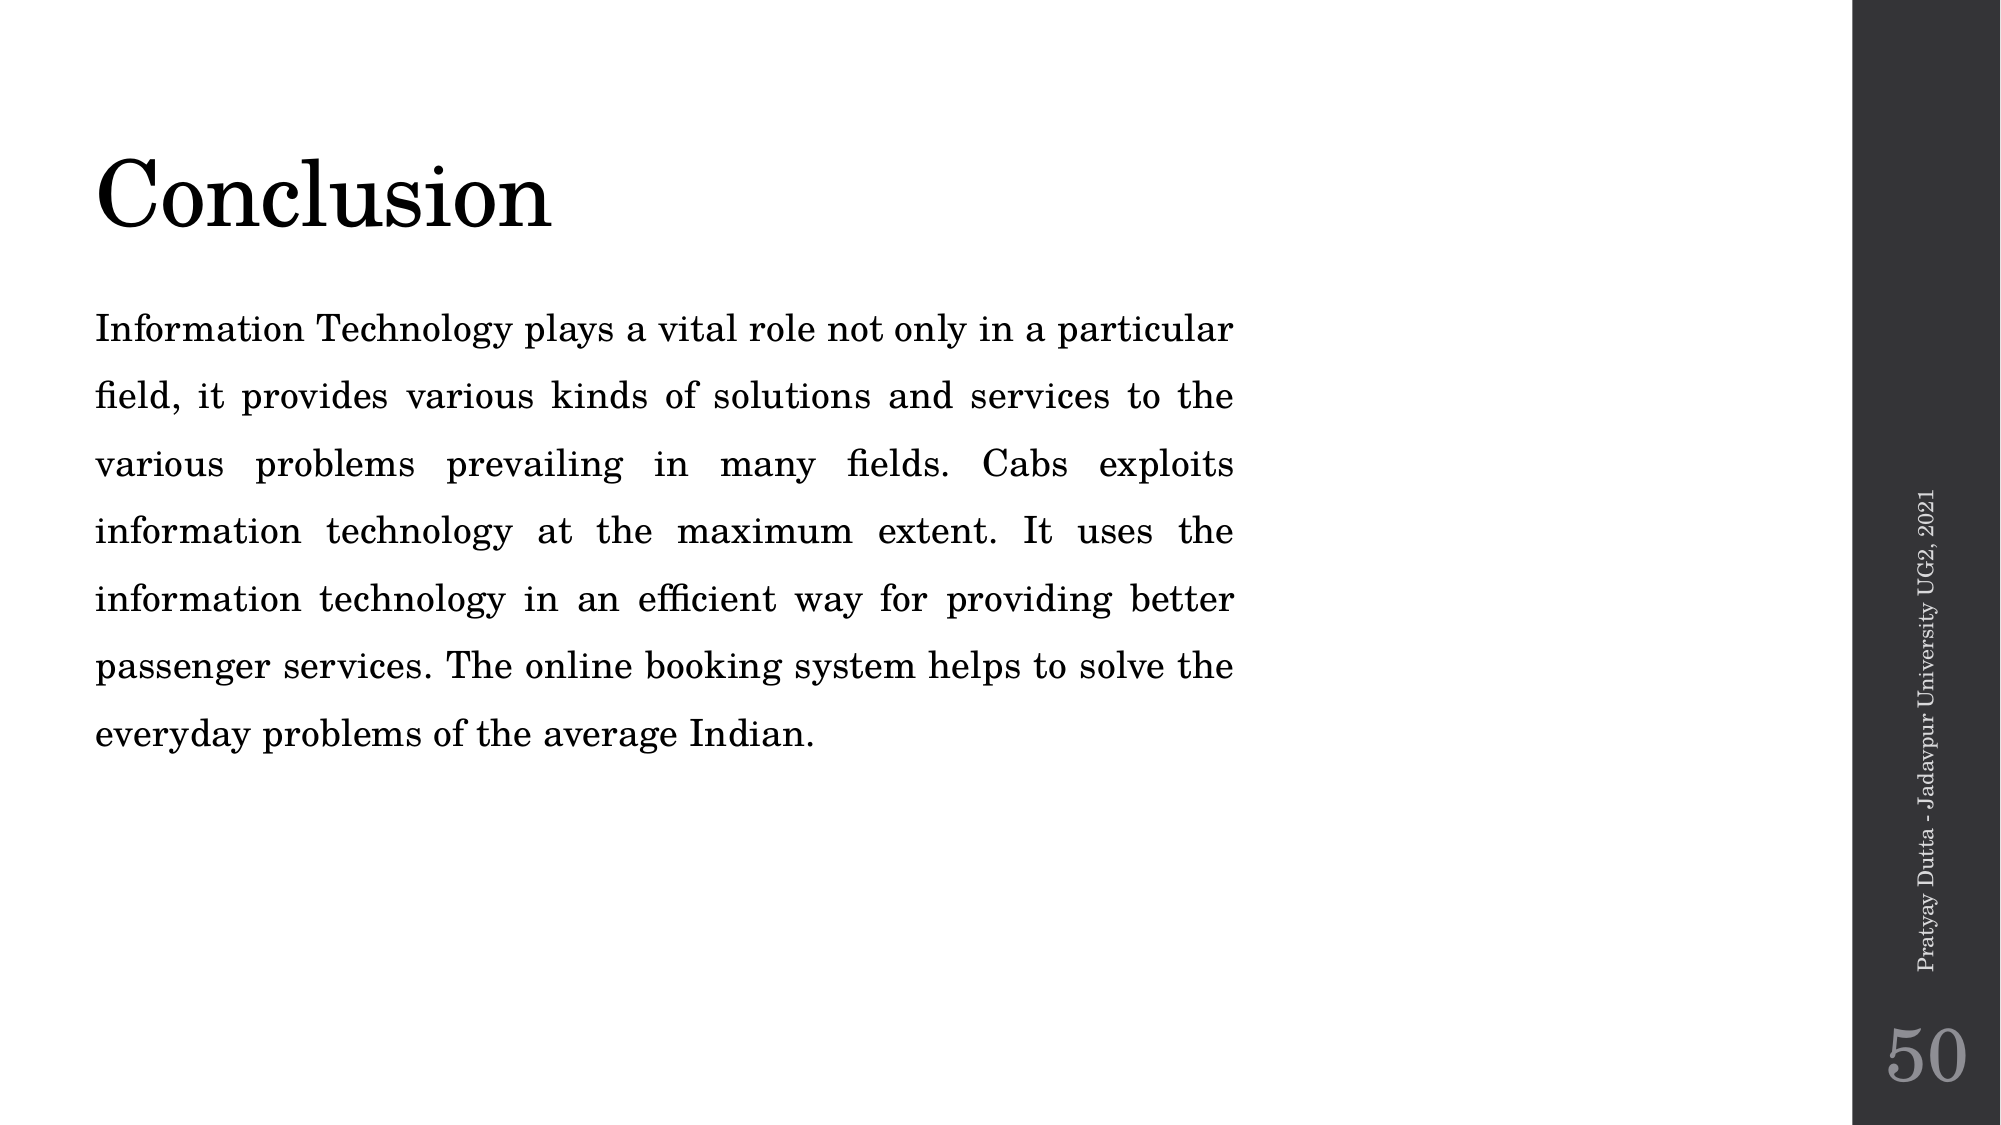

# Conclusion
Information Technology plays a vital role not only in a particular field, it provides various kinds of solutions and services to the various problems prevailing in many fields. Cabs exploits information technology at the maximum extent. It uses the information technology in an efficient way for providing better passenger services. The online booking system helps to solve the everyday problems of the average Indian.
Pratyay Dutta - Jadavpur University UG2, 2021
50